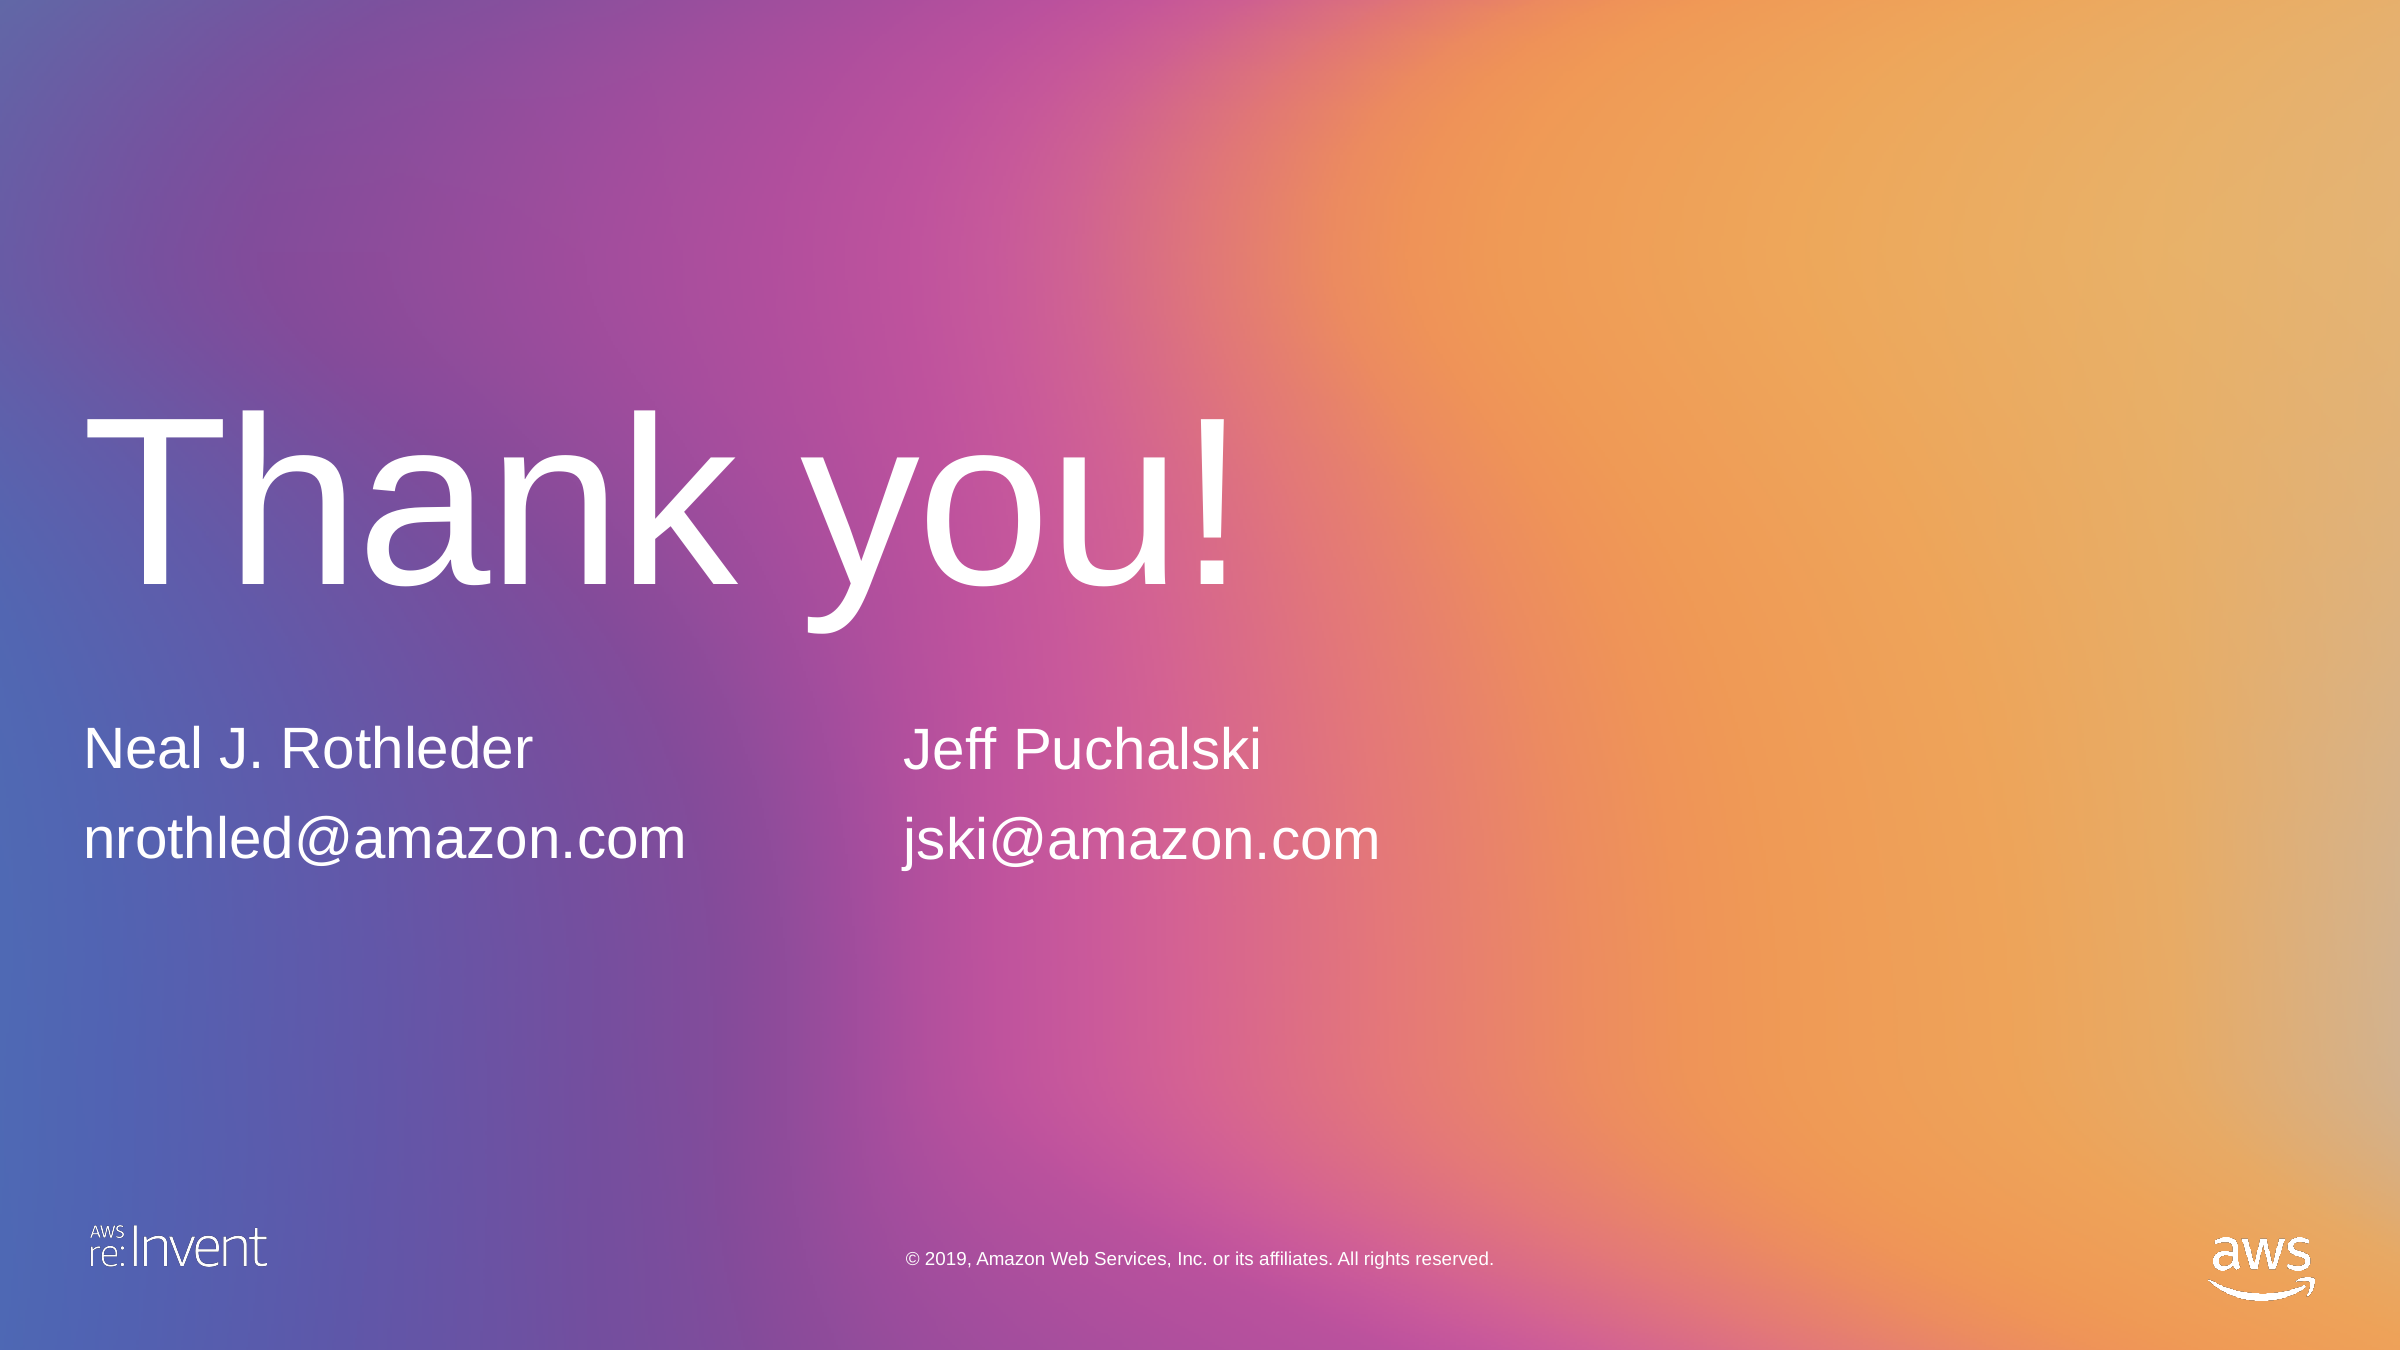

Neal J. Rothleder
Jeff Puchalski
nrothled@amazon.com
jski@amazon.com